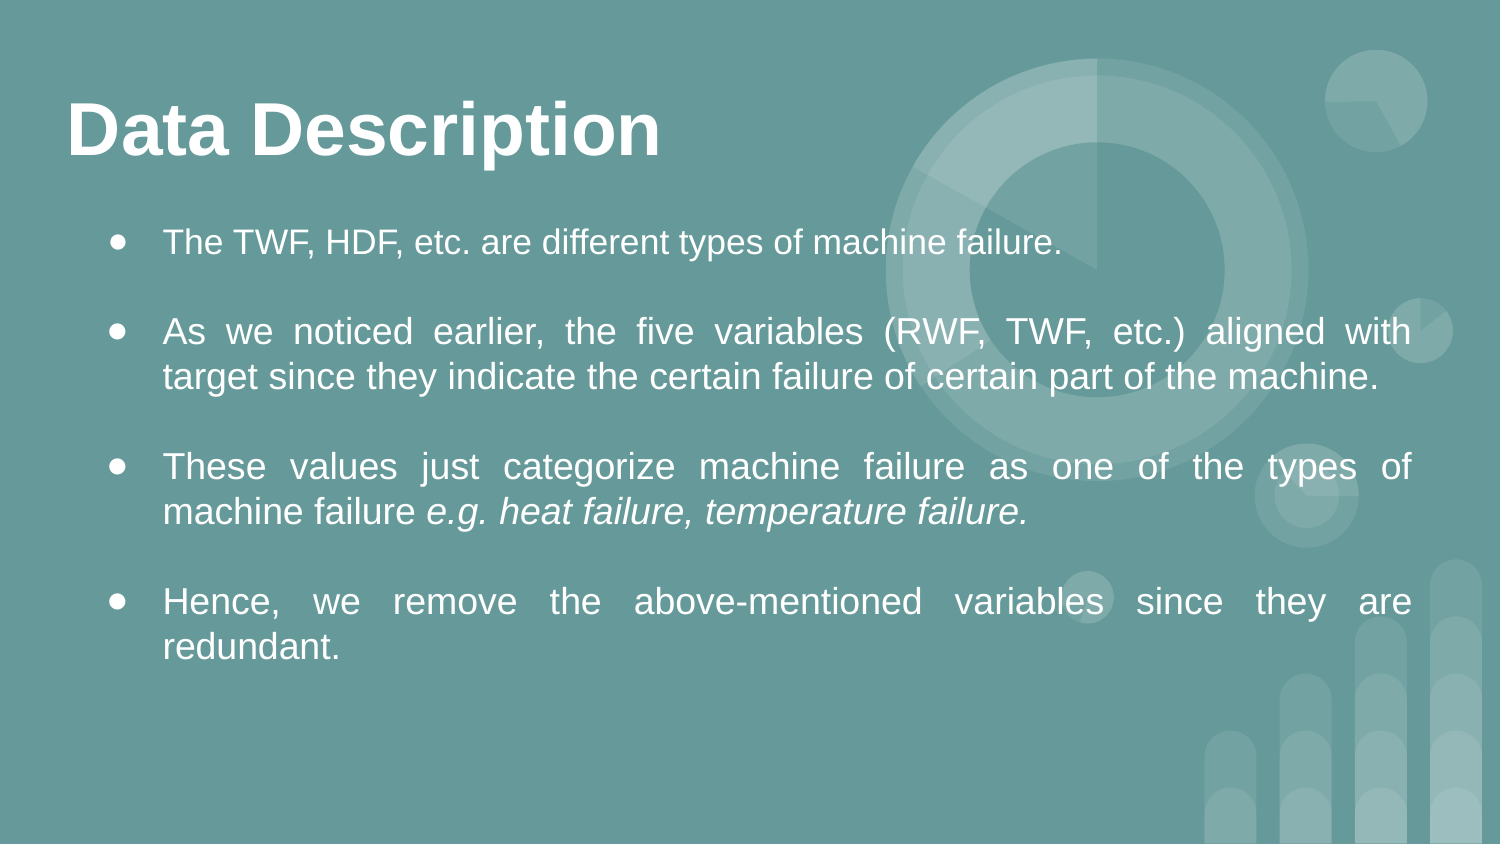

# Data Description
The TWF, HDF, etc. are different types of machine failure.

As we noticed earlier, the five variables (RWF, TWF, etc.) aligned with target since they indicate the certain failure of certain part of the machine.

These values just categorize machine failure as one of the types of machine failure e.g. heat failure, temperature failure.

Hence, we remove the above-mentioned variables since they are redundant.